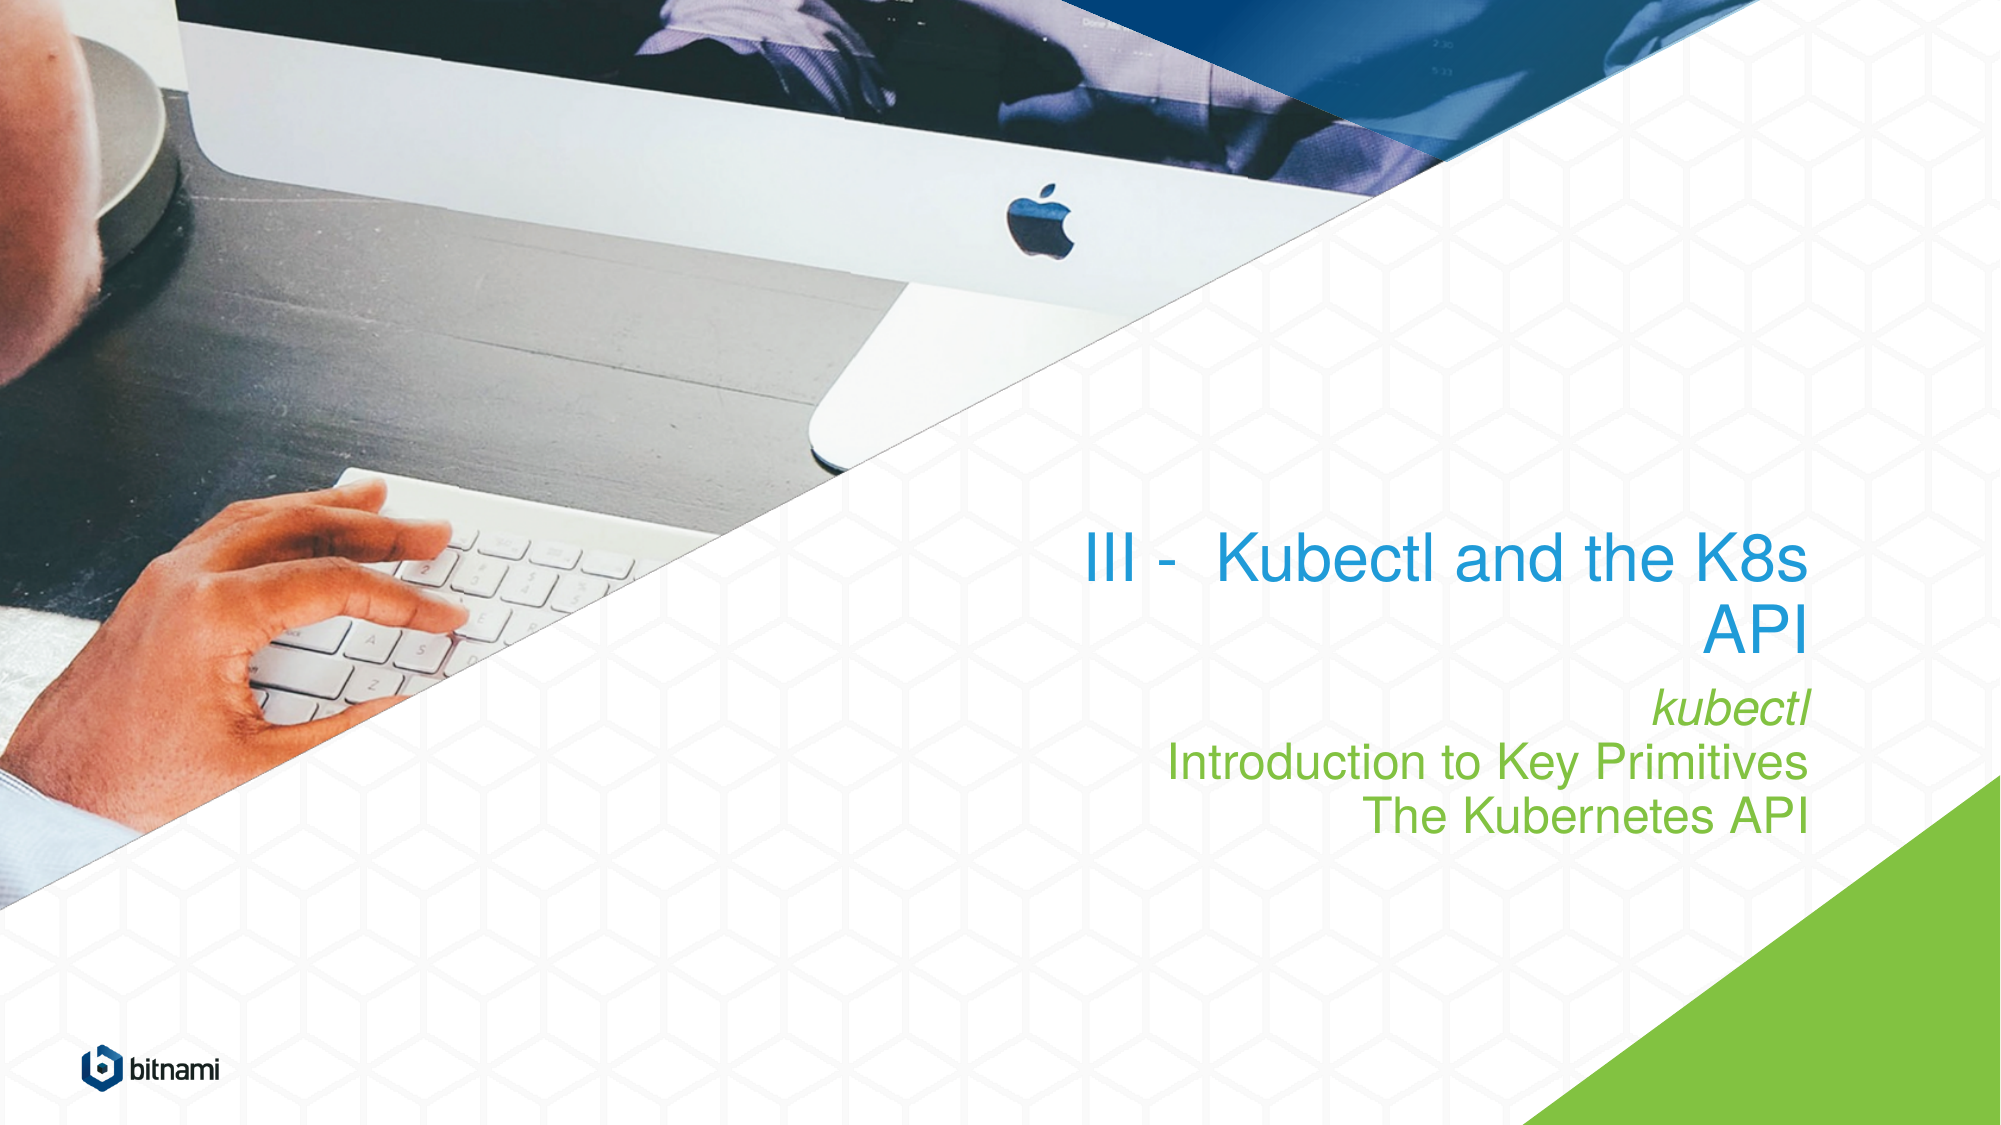

# III -  Kubectl and the K8s API
kubectl
Introduction to Key Primitives
The Kubernetes API